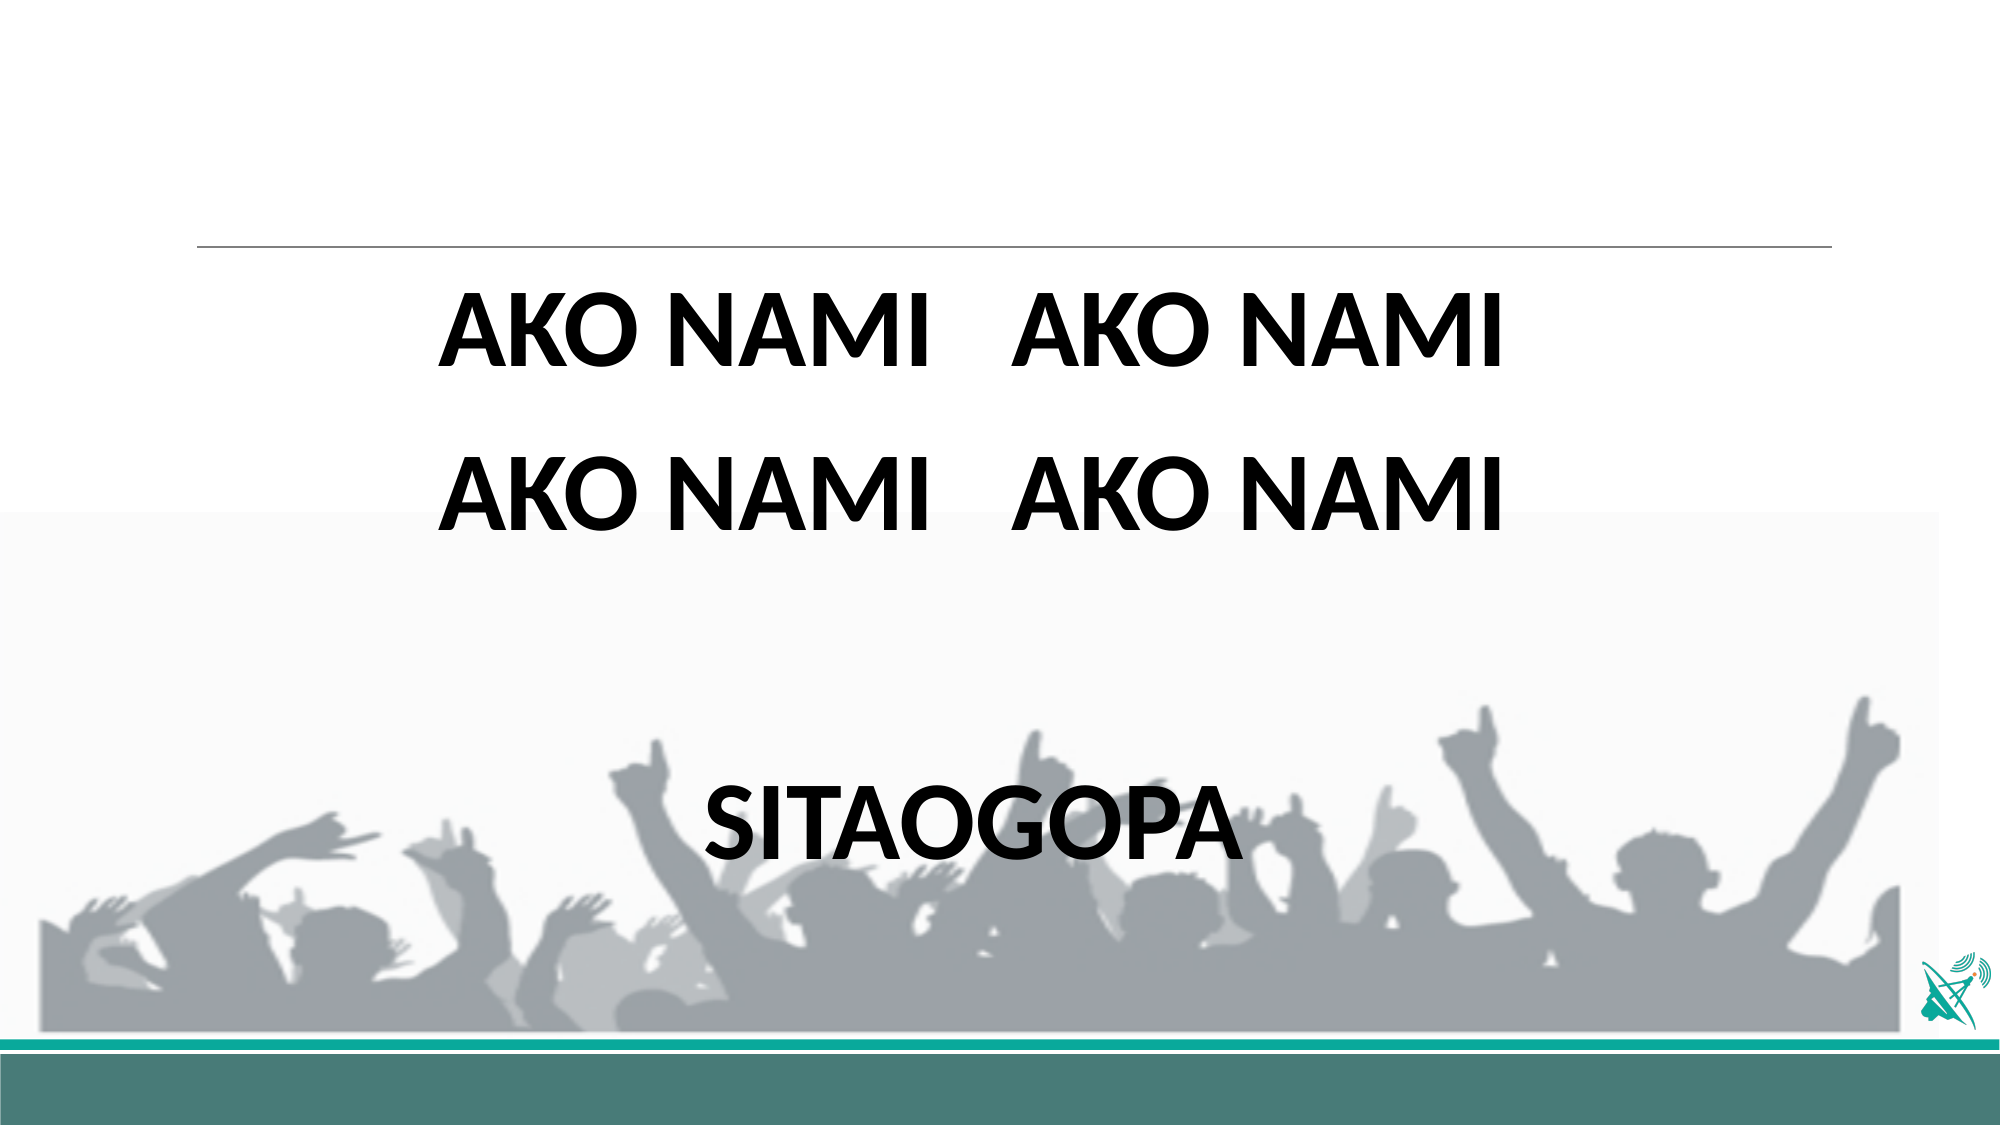

AKO NAMI   AKO NAMI
AKO NAMI   AKO NAMI

SITAOGOPA